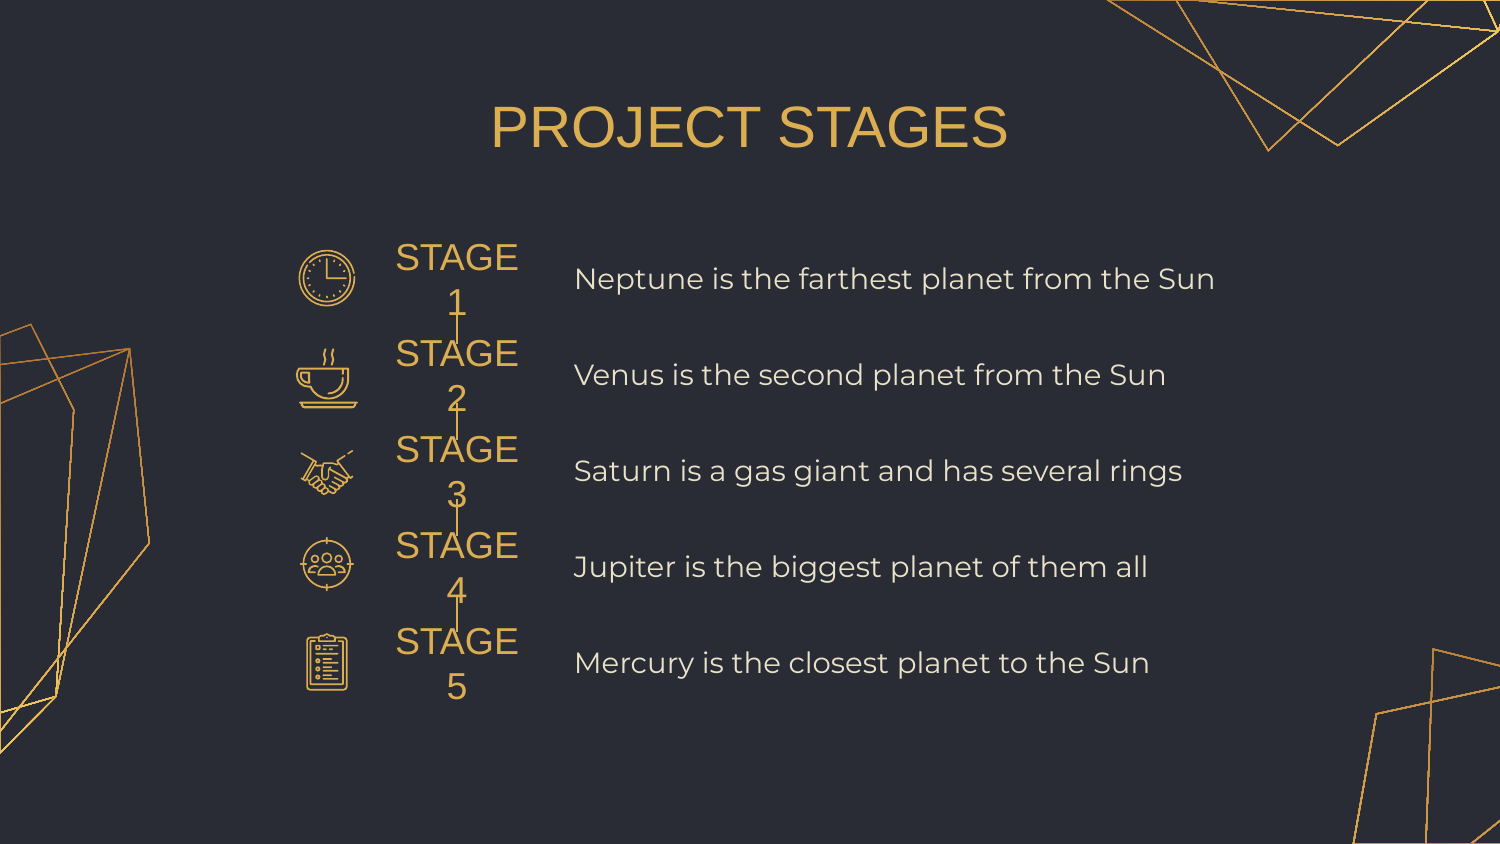

# PROJECT STAGES
STAGE 1
Neptune is the farthest planet from the Sun

STAGE 2
Venus is the second planet from the Sun

STAGE 3
Saturn is a gas giant and has several rings

STAGE 4
Jupiter is the biggest planet of them all

STAGE 5
Mercury is the closest planet to the Sun